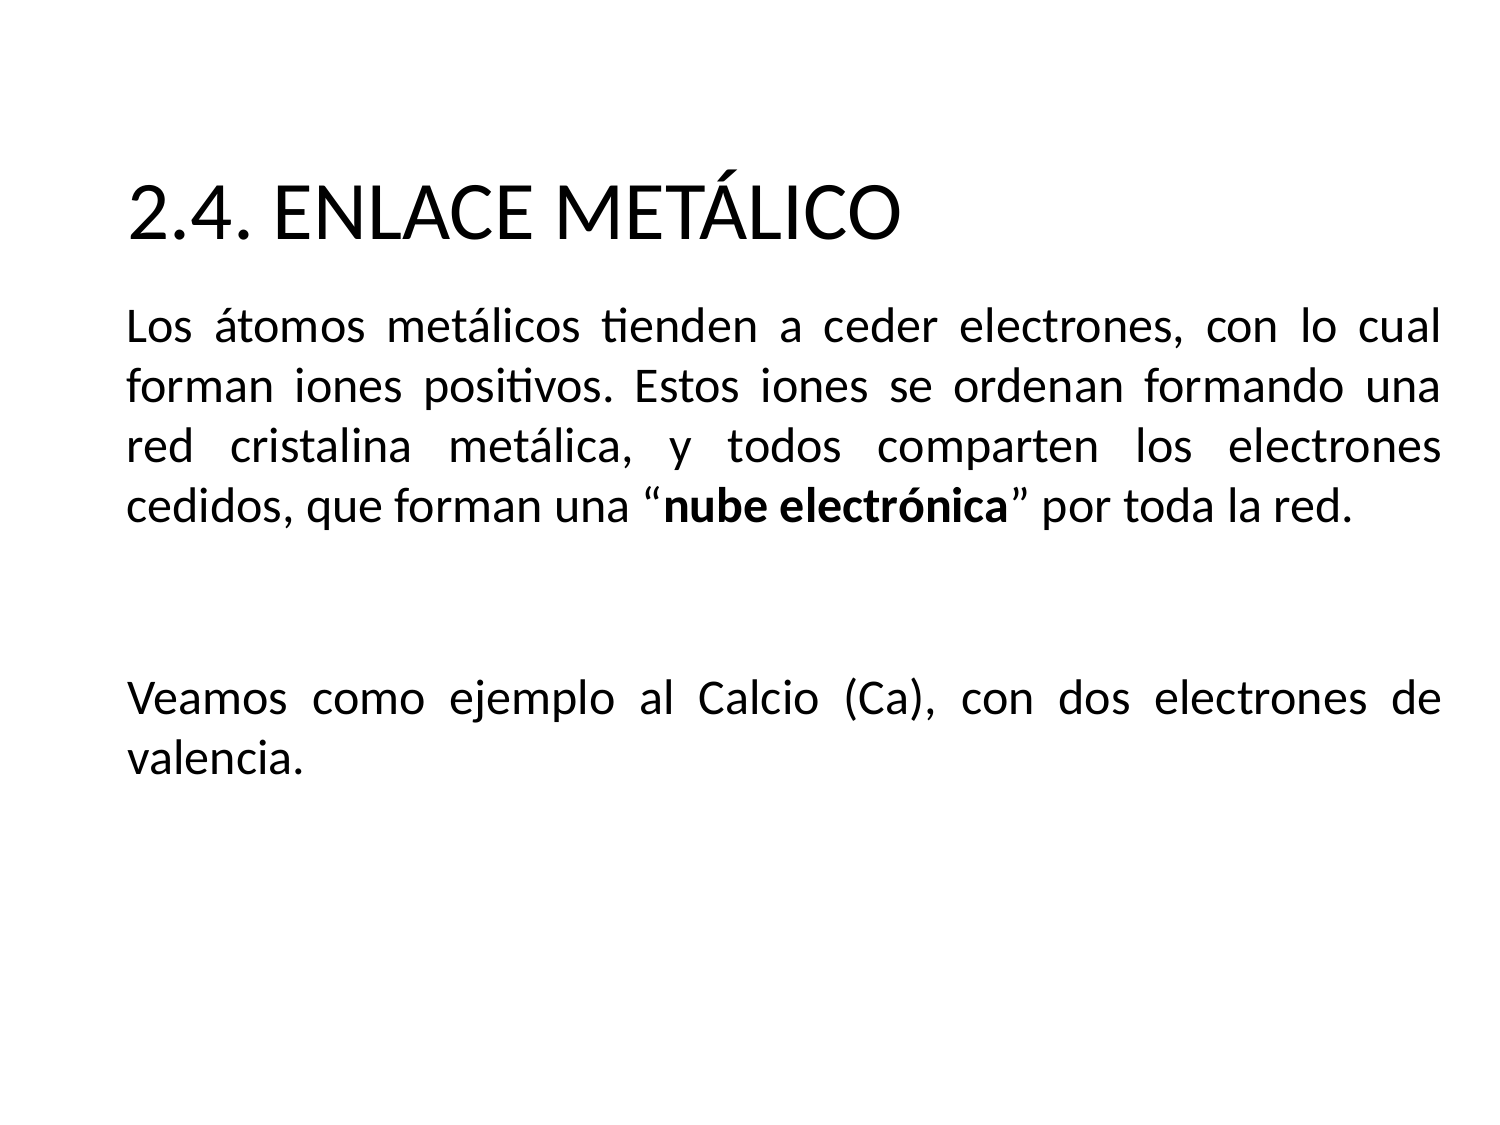

2.4. ENLACE METÁLICO
Los átomos metálicos tienden a ceder electrones, con lo cual forman iones positivos. Estos iones se ordenan formando una red cristalina metálica, y todos comparten los electrones cedidos, que forman una “nube electrónica” por toda la red.
Veamos como ejemplo al Calcio (Ca), con dos electrones de valencia.